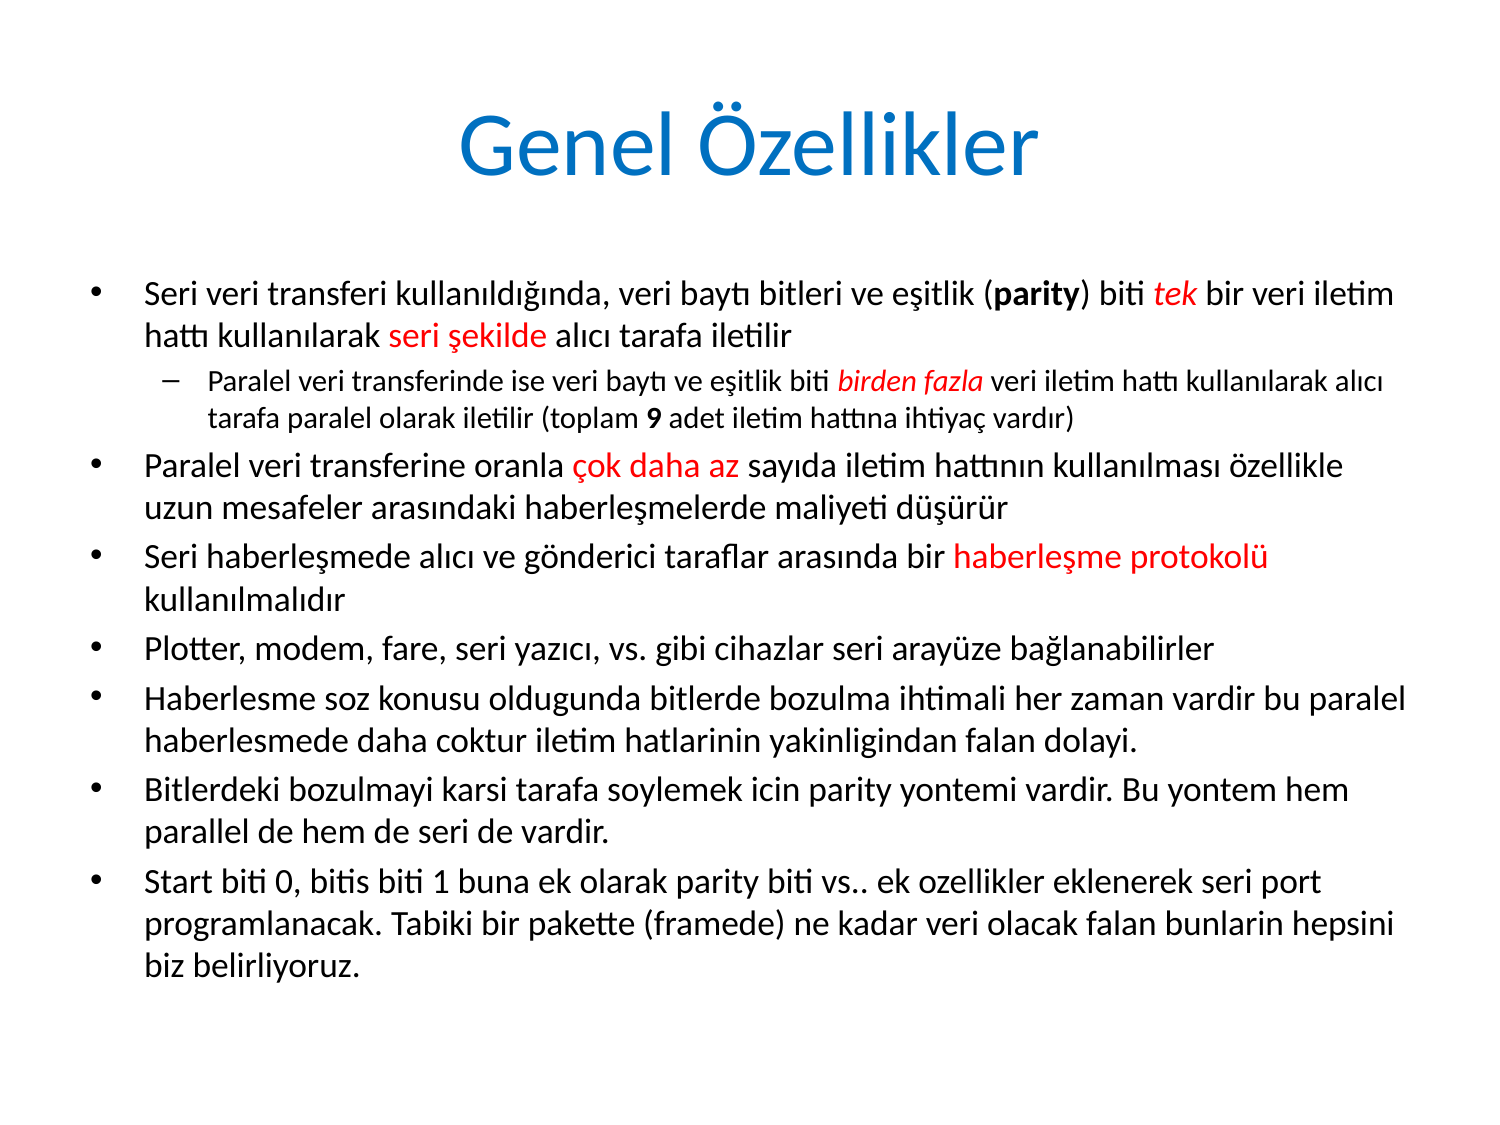

# Genel Özellikler
Seri veri transferi kullanıldığında, veri baytı bitleri ve eşitlik (parity) biti tek bir veri iletim hattı kullanılarak seri şekilde alıcı tarafa iletilir
Paralel veri transferinde ise veri baytı ve eşitlik biti birden fazla veri iletim hattı kullanılarak alıcı tarafa paralel olarak iletilir (toplam 9 adet iletim hattına ihtiyaç vardır)
Paralel veri transferine oranla çok daha az sayıda iletim hattının kullanılması özellikle uzun mesafeler arasındaki haberleşmelerde maliyeti düşürür
Seri haberleşmede alıcı ve gönderici taraflar arasında bir haberleşme protokolü kullanılmalıdır
Plotter, modem, fare, seri yazıcı, vs. gibi cihazlar seri arayüze bağlanabilirler
Haberlesme soz konusu oldugunda bitlerde bozulma ihtimali her zaman vardir bu paralel haberlesmede daha coktur iletim hatlarinin yakinligindan falan dolayi.
Bitlerdeki bozulmayi karsi tarafa soylemek icin parity yontemi vardir. Bu yontem hem parallel de hem de seri de vardir.
Start biti 0, bitis biti 1 buna ek olarak parity biti vs.. ek ozellikler eklenerek seri port programlanacak. Tabiki bir pakette (framede) ne kadar veri olacak falan bunlarin hepsini biz belirliyoruz.